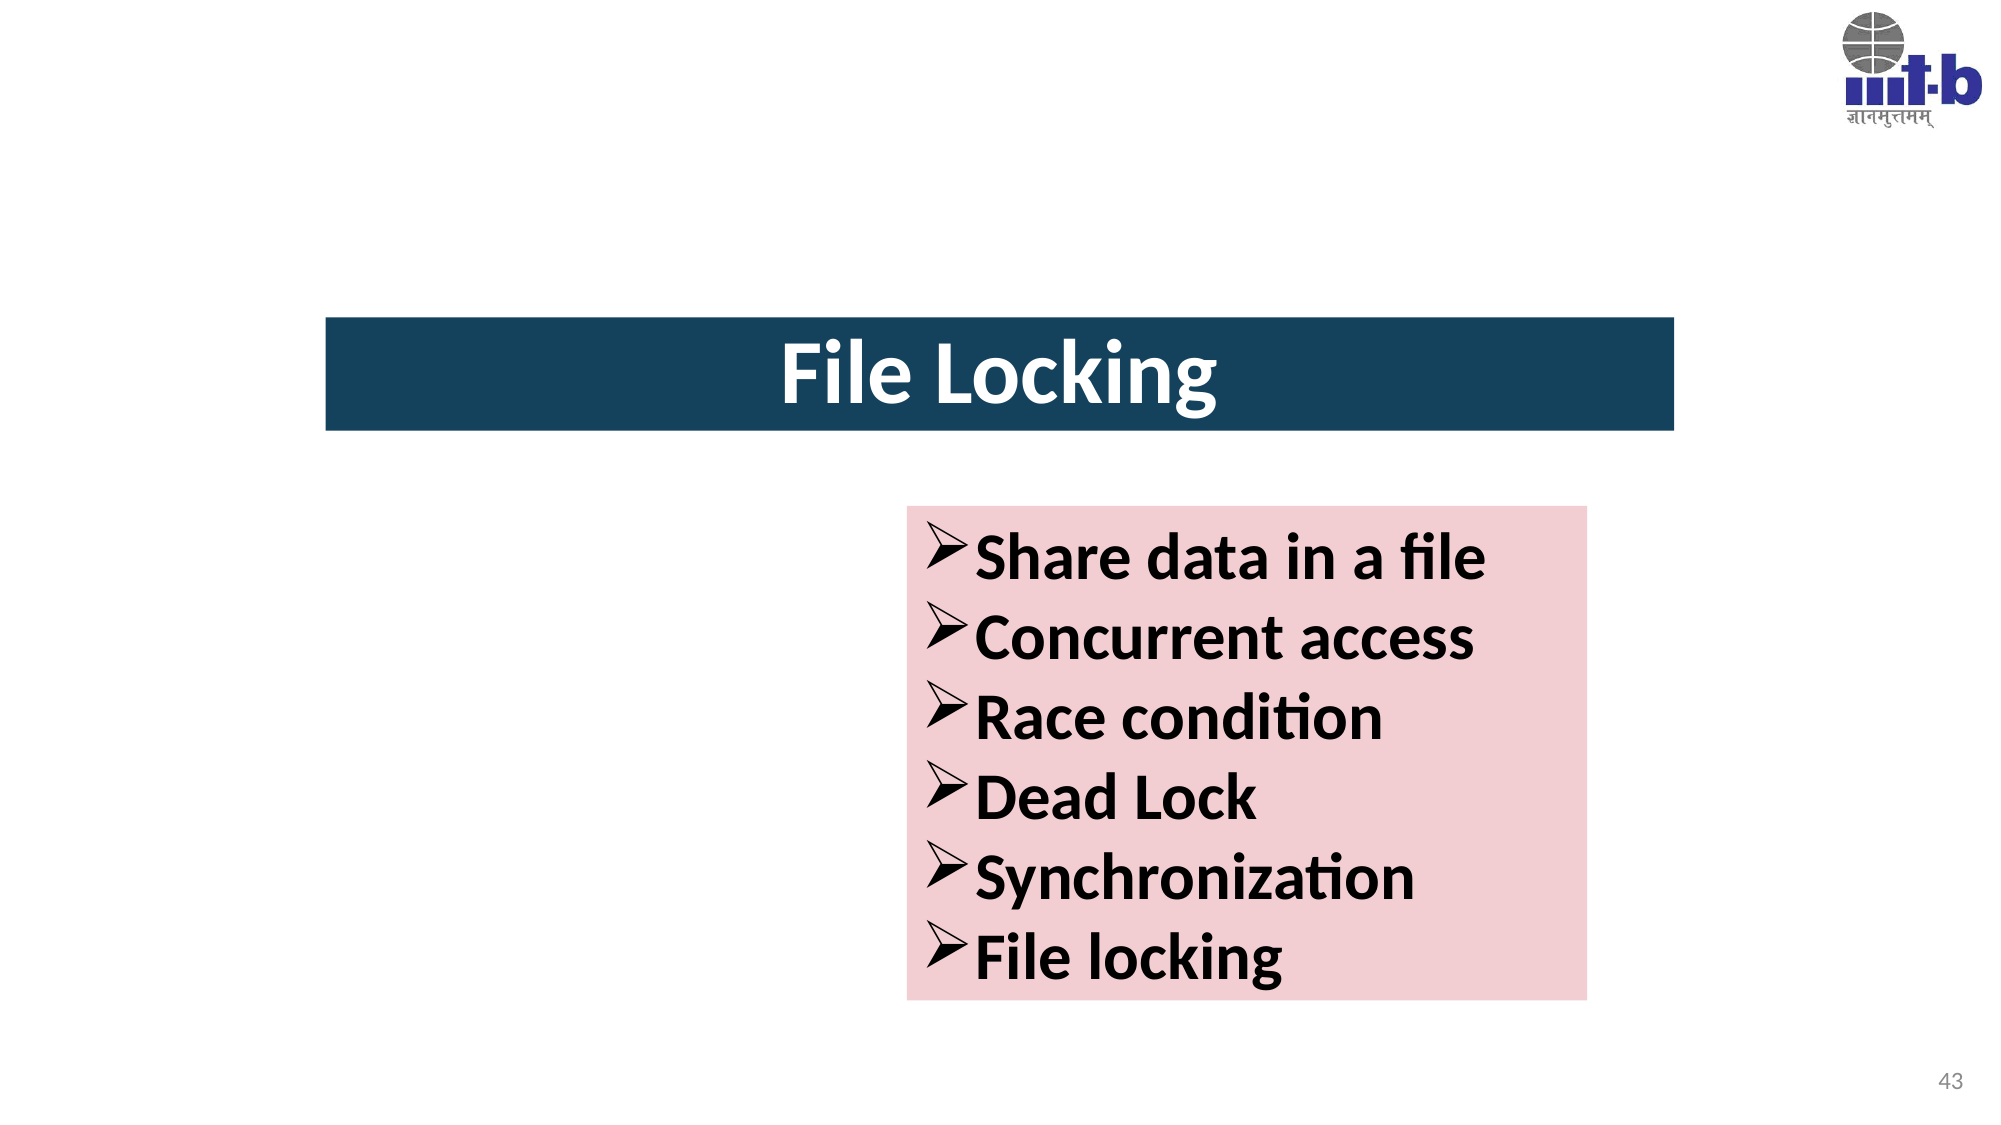

File Locking
Share data in a file
Concurrent access
Race condition
Dead Lock
Synchronization
File locking
43